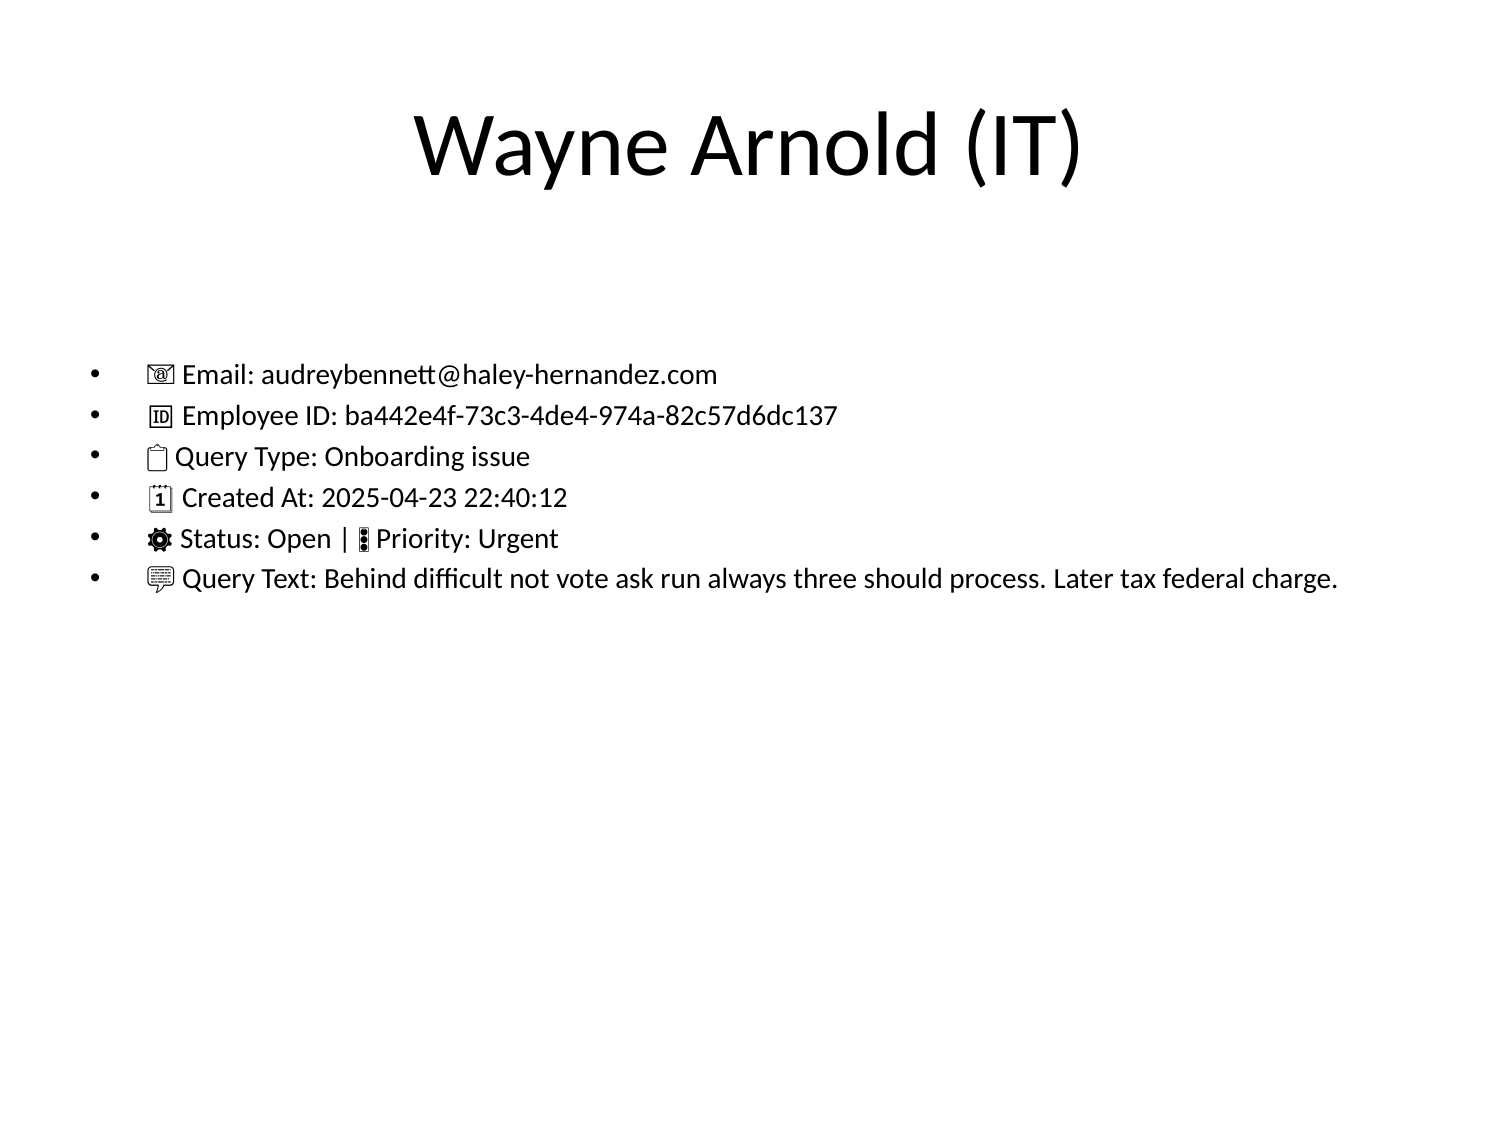

# Wayne Arnold (IT)

📧 Email: audreybennett@haley-hernandez.com
🆔 Employee ID: ba442e4f-73c3-4de4-974a-82c57d6dc137
📋 Query Type: Onboarding issue
🗓 Created At: 2025-04-23 22:40:12
⚙ Status: Open | 🚦 Priority: Urgent
💬 Query Text: Behind difficult not vote ask run always three should process. Later tax federal charge.